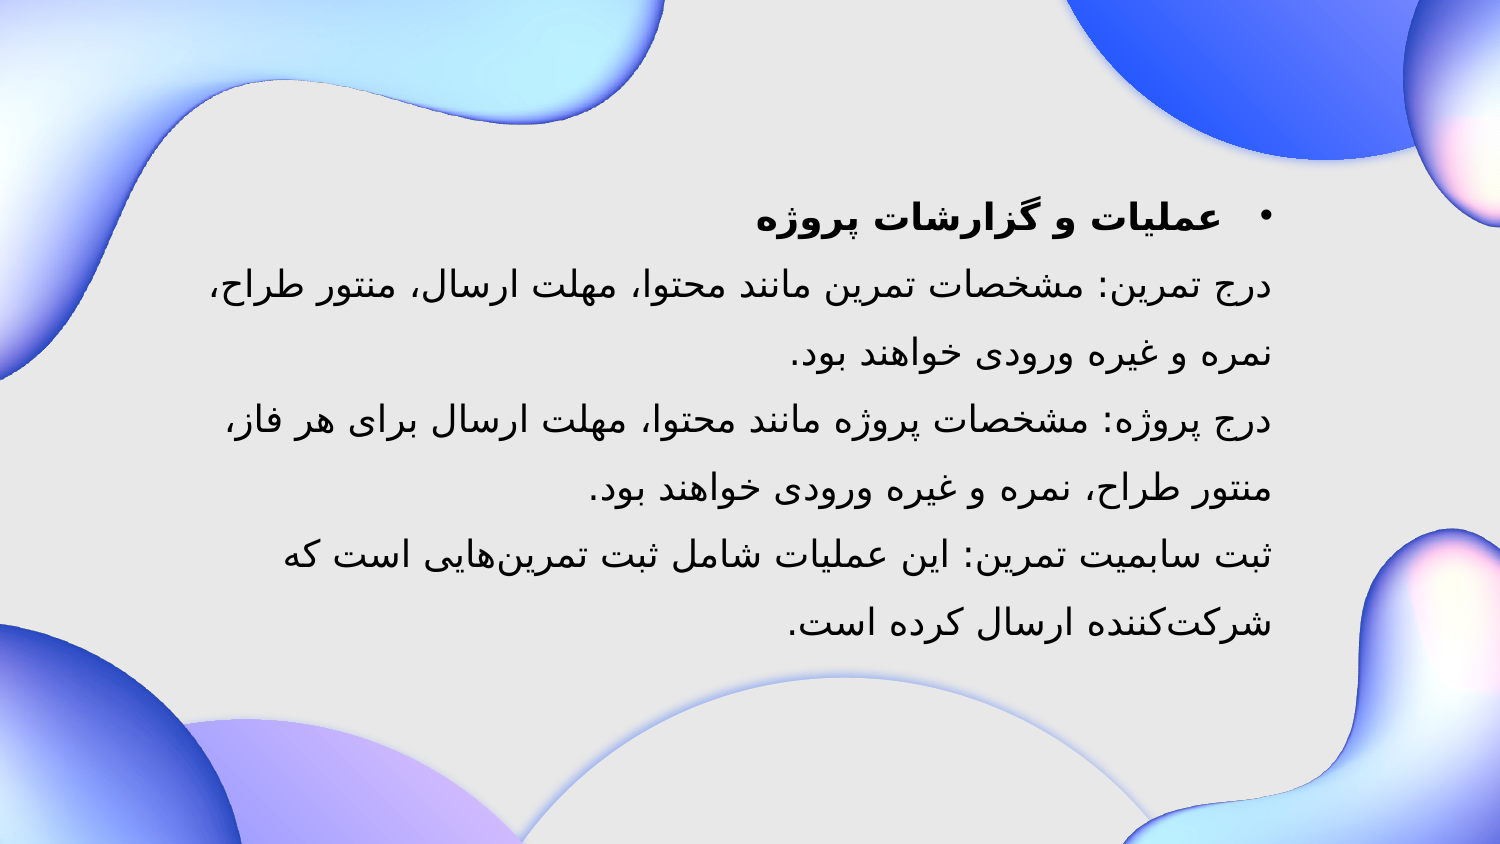

عملیات و گزارشات پروژه
	درج تمرین: مشخصات تمرین مانند محتوا، مهلت ارسال، منتور طراح، نمره و غیره 	ورودی خواهند بود.
	درج پروژه: مشخصات پروژه مانند محتوا، مهلت ارسال برای هر فاز، منتور طراح، نمره 	و غیره ورودی خواهند بود.
	ثبت سابمیت تمرین: این عملیات شامل ثبت تمرین‌هایی است که شرکت‌کننده 	ارسال کرده است.